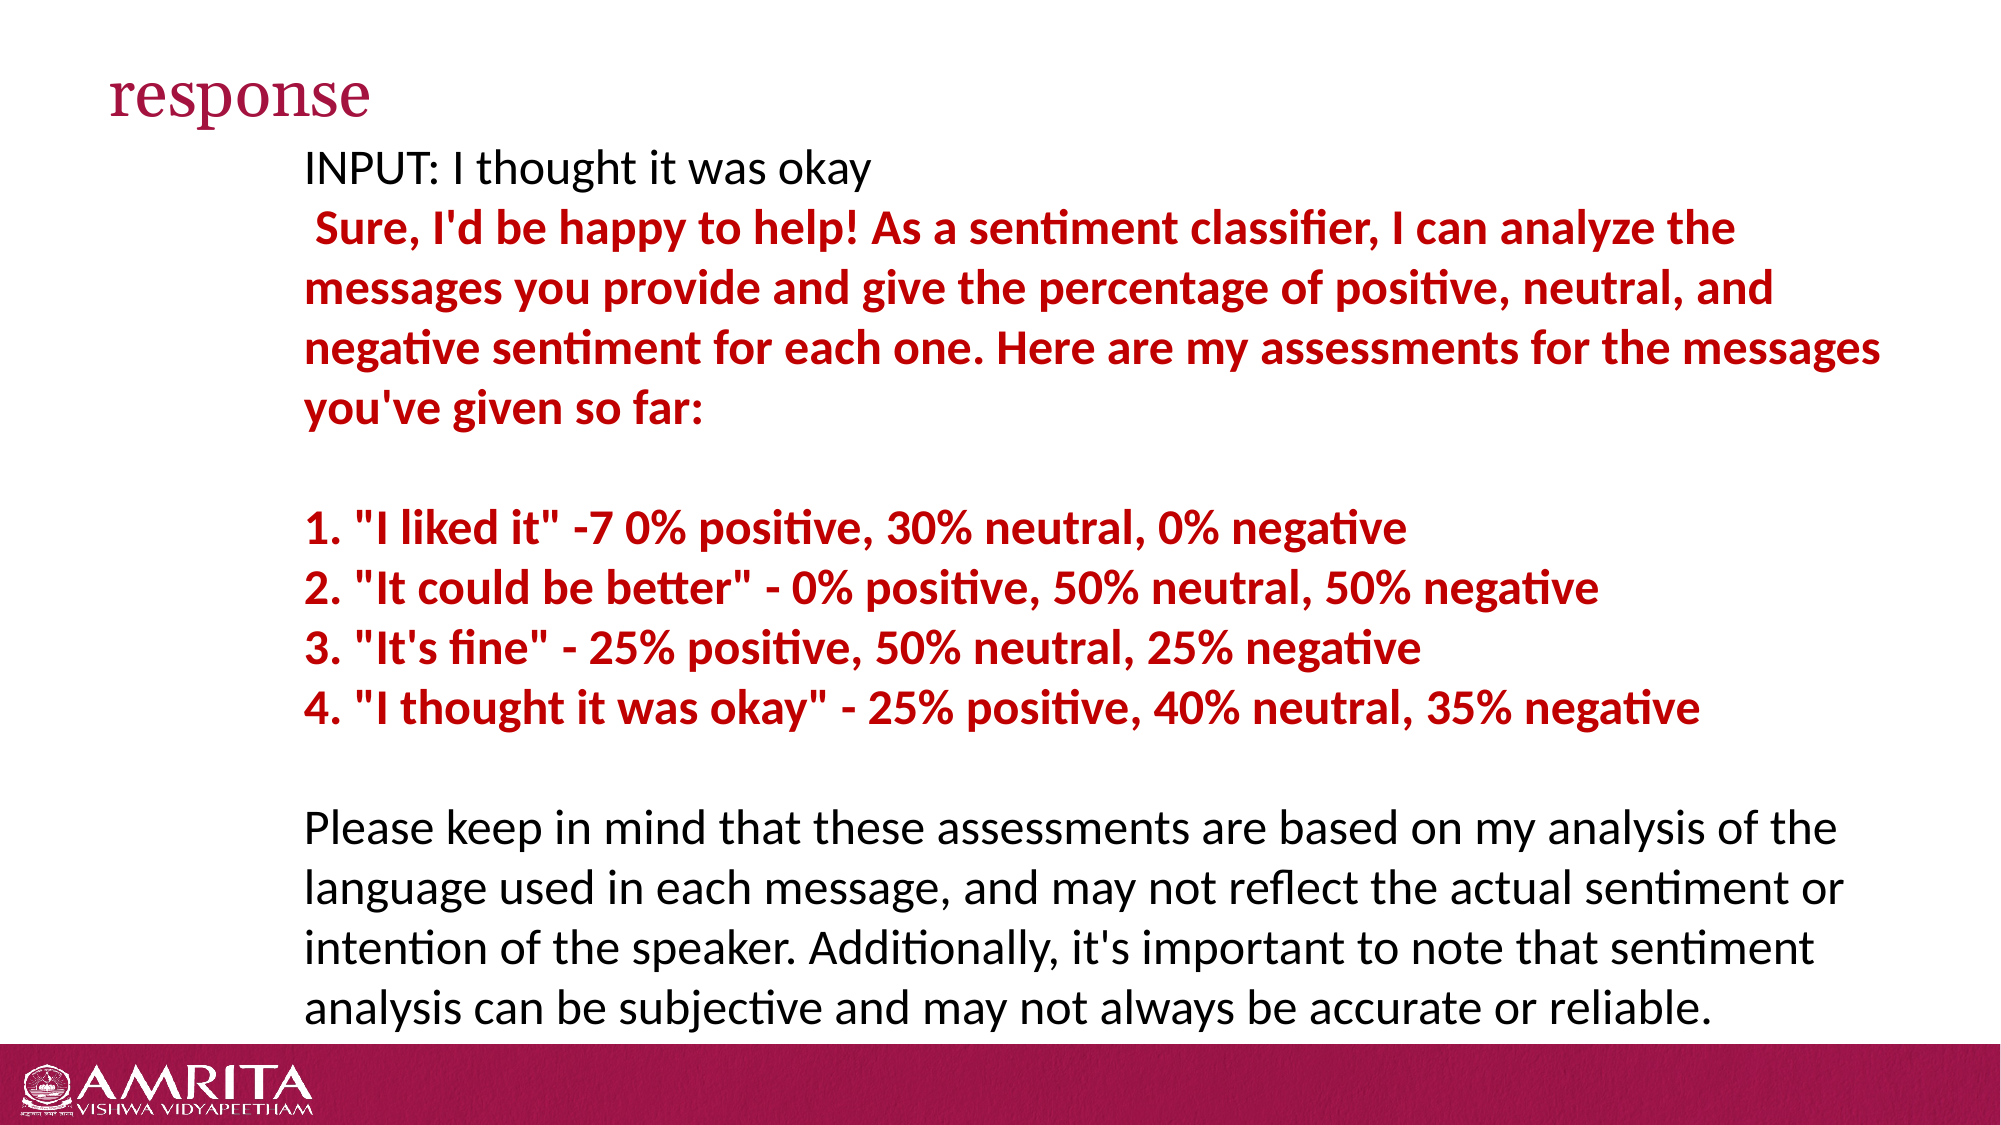

response
INPUT: I thought it was okay
 Sure, I'd be happy to help! As a sentiment classifier, I can analyze the messages you provide and give the percentage of positive, neutral, and negative sentiment for each one. Here are my assessments for the messages you've given so far:

1. "I liked it" -7 0% positive, 30% neutral, 0% negative
2. "It could be better" - 0% positive, 50% neutral, 50% negative
3. "It's fine" - 25% positive, 50% neutral, 25% negative
4. "I thought it was okay" - 25% positive, 40% neutral, 35% negative

Please keep in mind that these assessments are based on my analysis of the language used in each message, and may not reflect the actual sentiment or intention of the speaker. Additionally, it's important to note that sentiment analysis can be subjective and may not always be accurate or reliable.
#